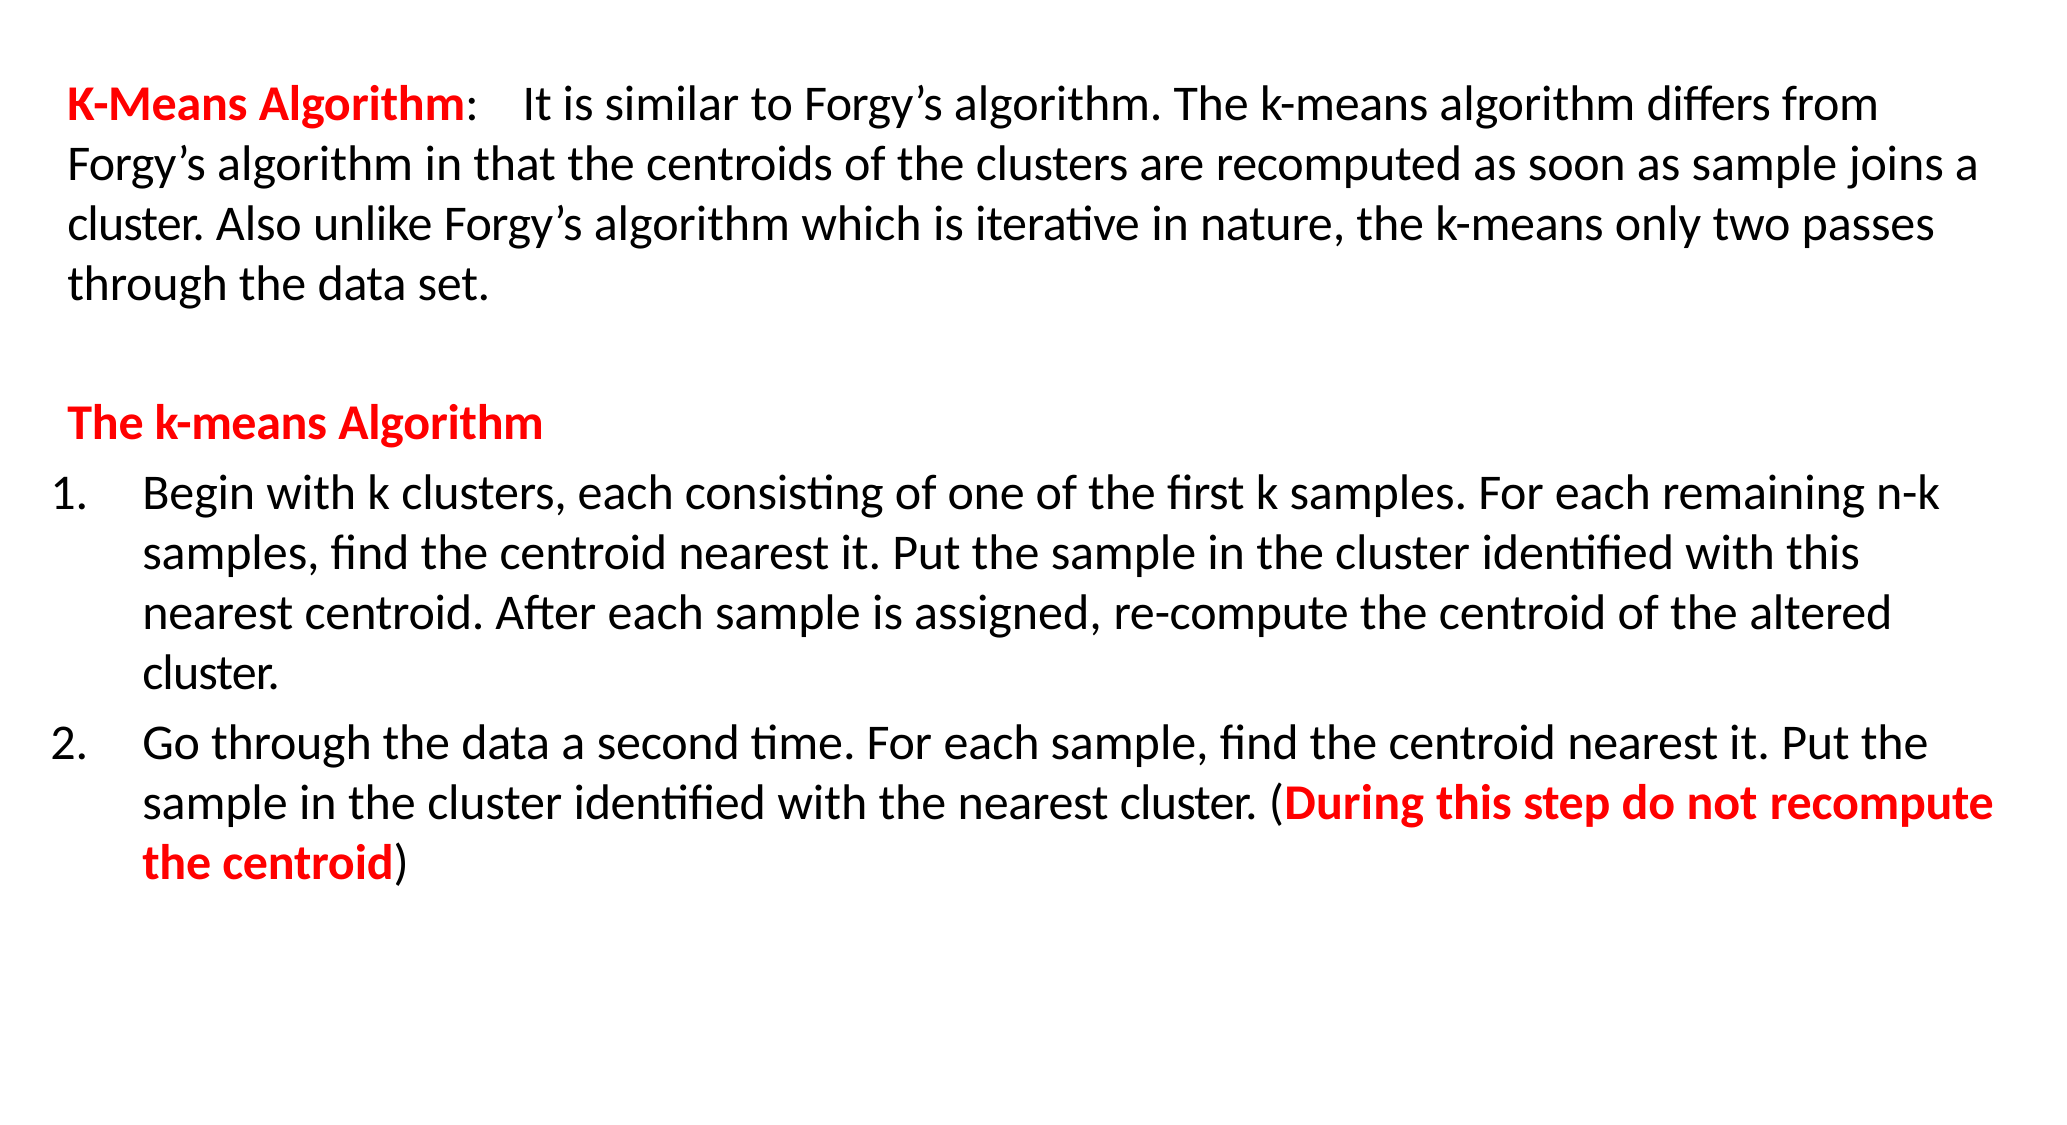

K-Means Algorithm:	It is similar to Forgy’s algorithm. The k-means algorithm differs from  Forgy’s algorithm in that the centroids of the clusters are recomputed as soon as sample joins a  cluster. Also unlike Forgy’s algorithm which is iterative in nature, the k-means only two passes  through the data set.

The k-means Algorithm
Begin with k clusters, each consisting of one of the first k samples. For each remaining n-k  samples, find the centroid nearest it. Put the sample in the cluster identified with this  nearest centroid. After each sample is assigned, re-compute the centroid of the altered  cluster.
Go through the data a second time. For each sample, find the centroid nearest it. Put the  sample in the cluster identified with the nearest cluster. (During this step do not recompute  the centroid)